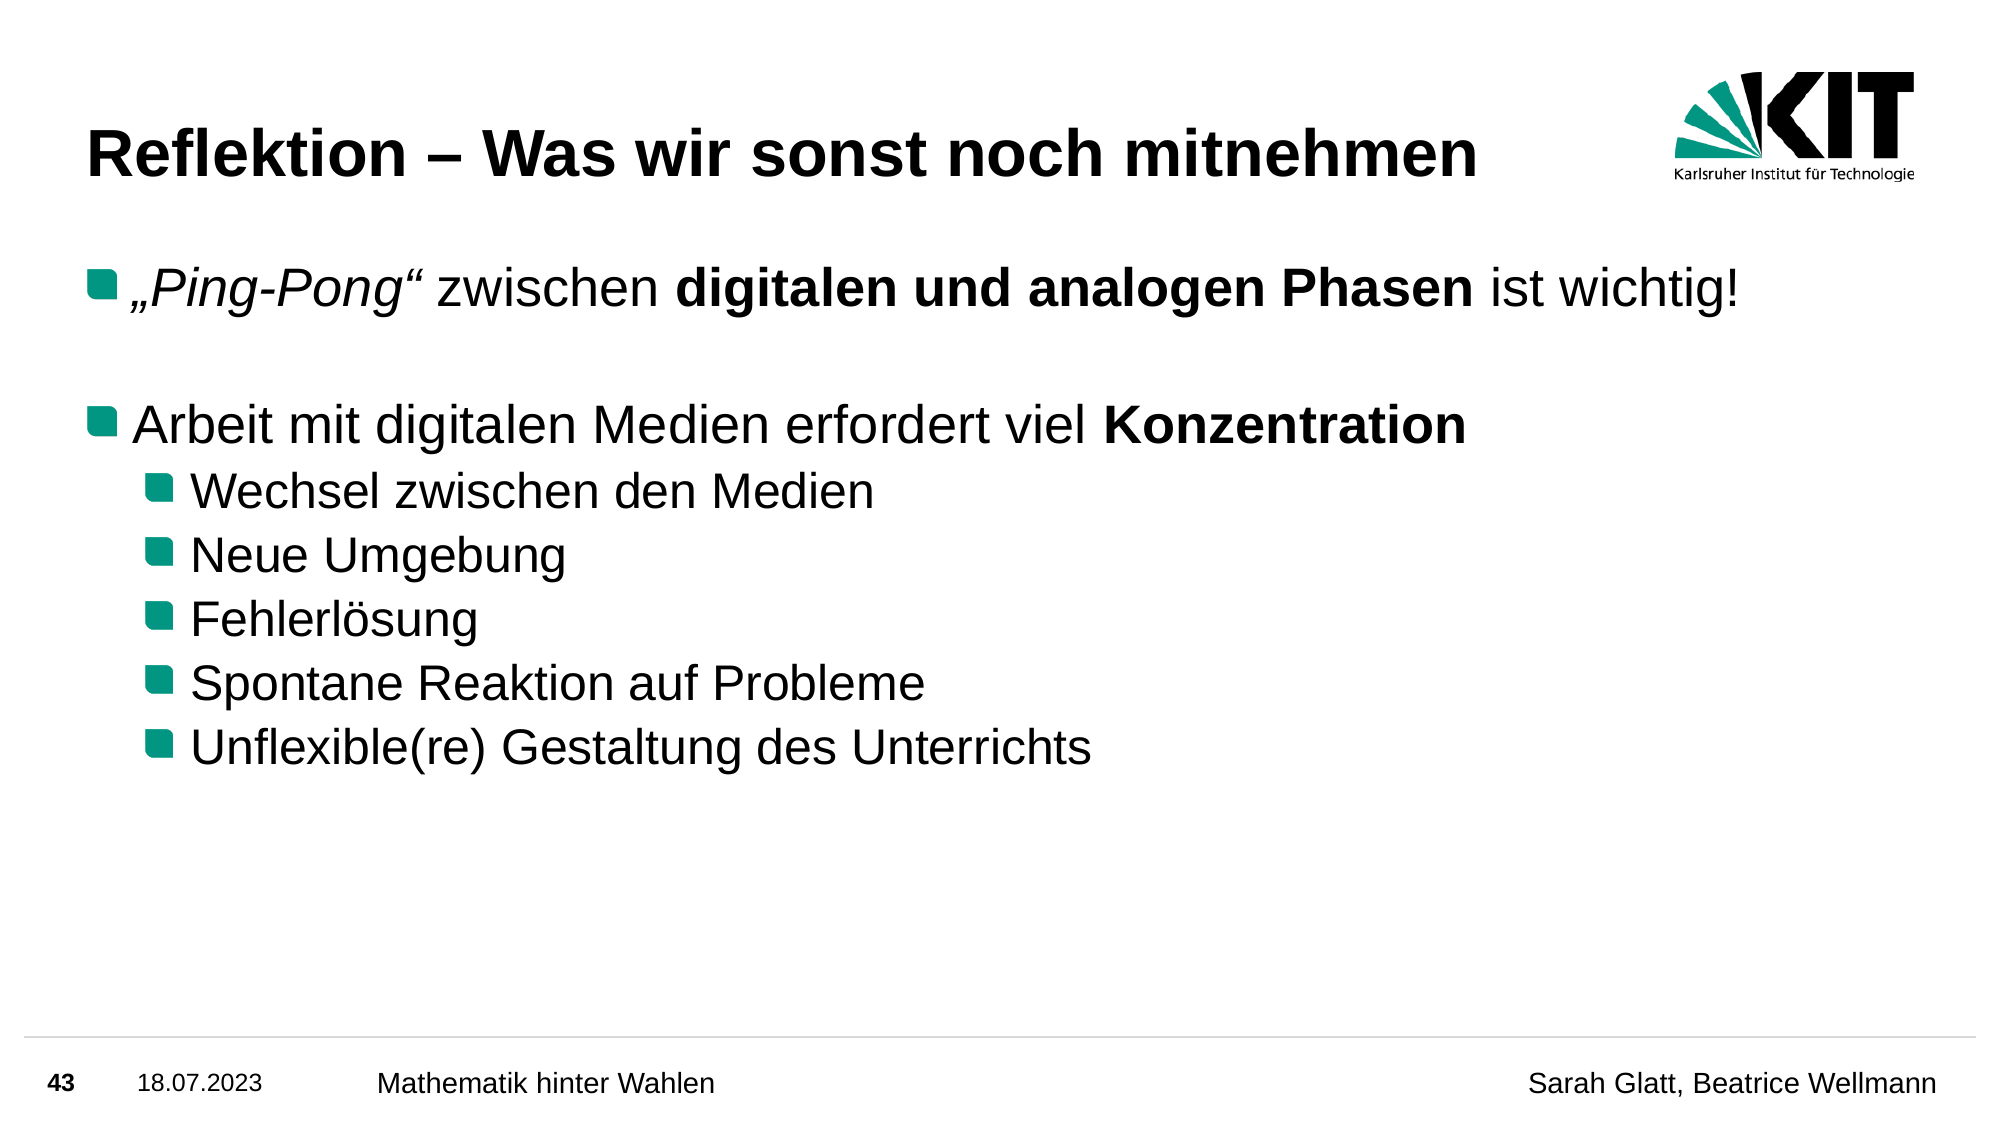

# Reflektion – Was wir sonst noch mitnehmen
„Ping-Pong“ zwischen digitalen und analogen Phasen ist wichtig!

Arbeit mit digitalen Medien erfordert viel Konzentration
Wechsel zwischen den Medien
Neue Umgebung
Fehlerlösung
Spontane Reaktion auf Probleme
Unflexible(re) Gestaltung des Unterrichts

43
18.07.2023
Mathematik hinter Wahlen
Sarah Glatt, Beatrice Wellmann